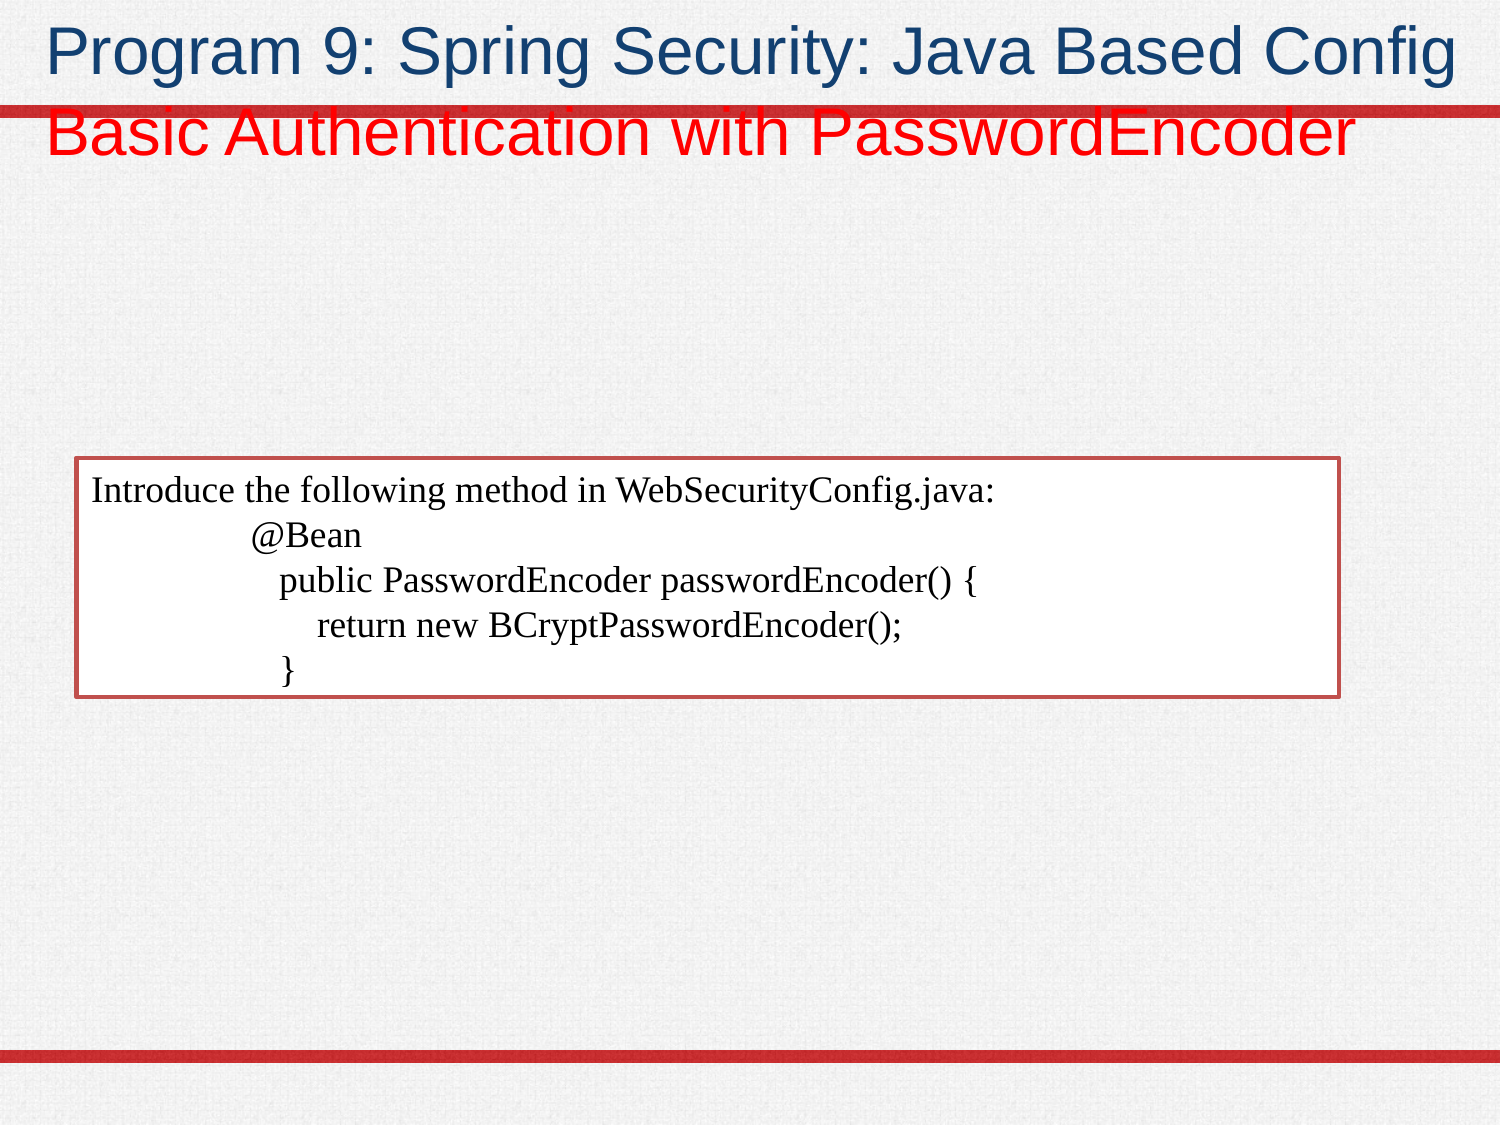

# Program 9: Spring Security: Java Based Config Basic Authentication with PasswordEncoder
Introduce the following method in WebSecurityConfig.java:
	 @Bean
	    public PasswordEncoder passwordEncoder() {
	        return new BCryptPasswordEncoder();
	    }